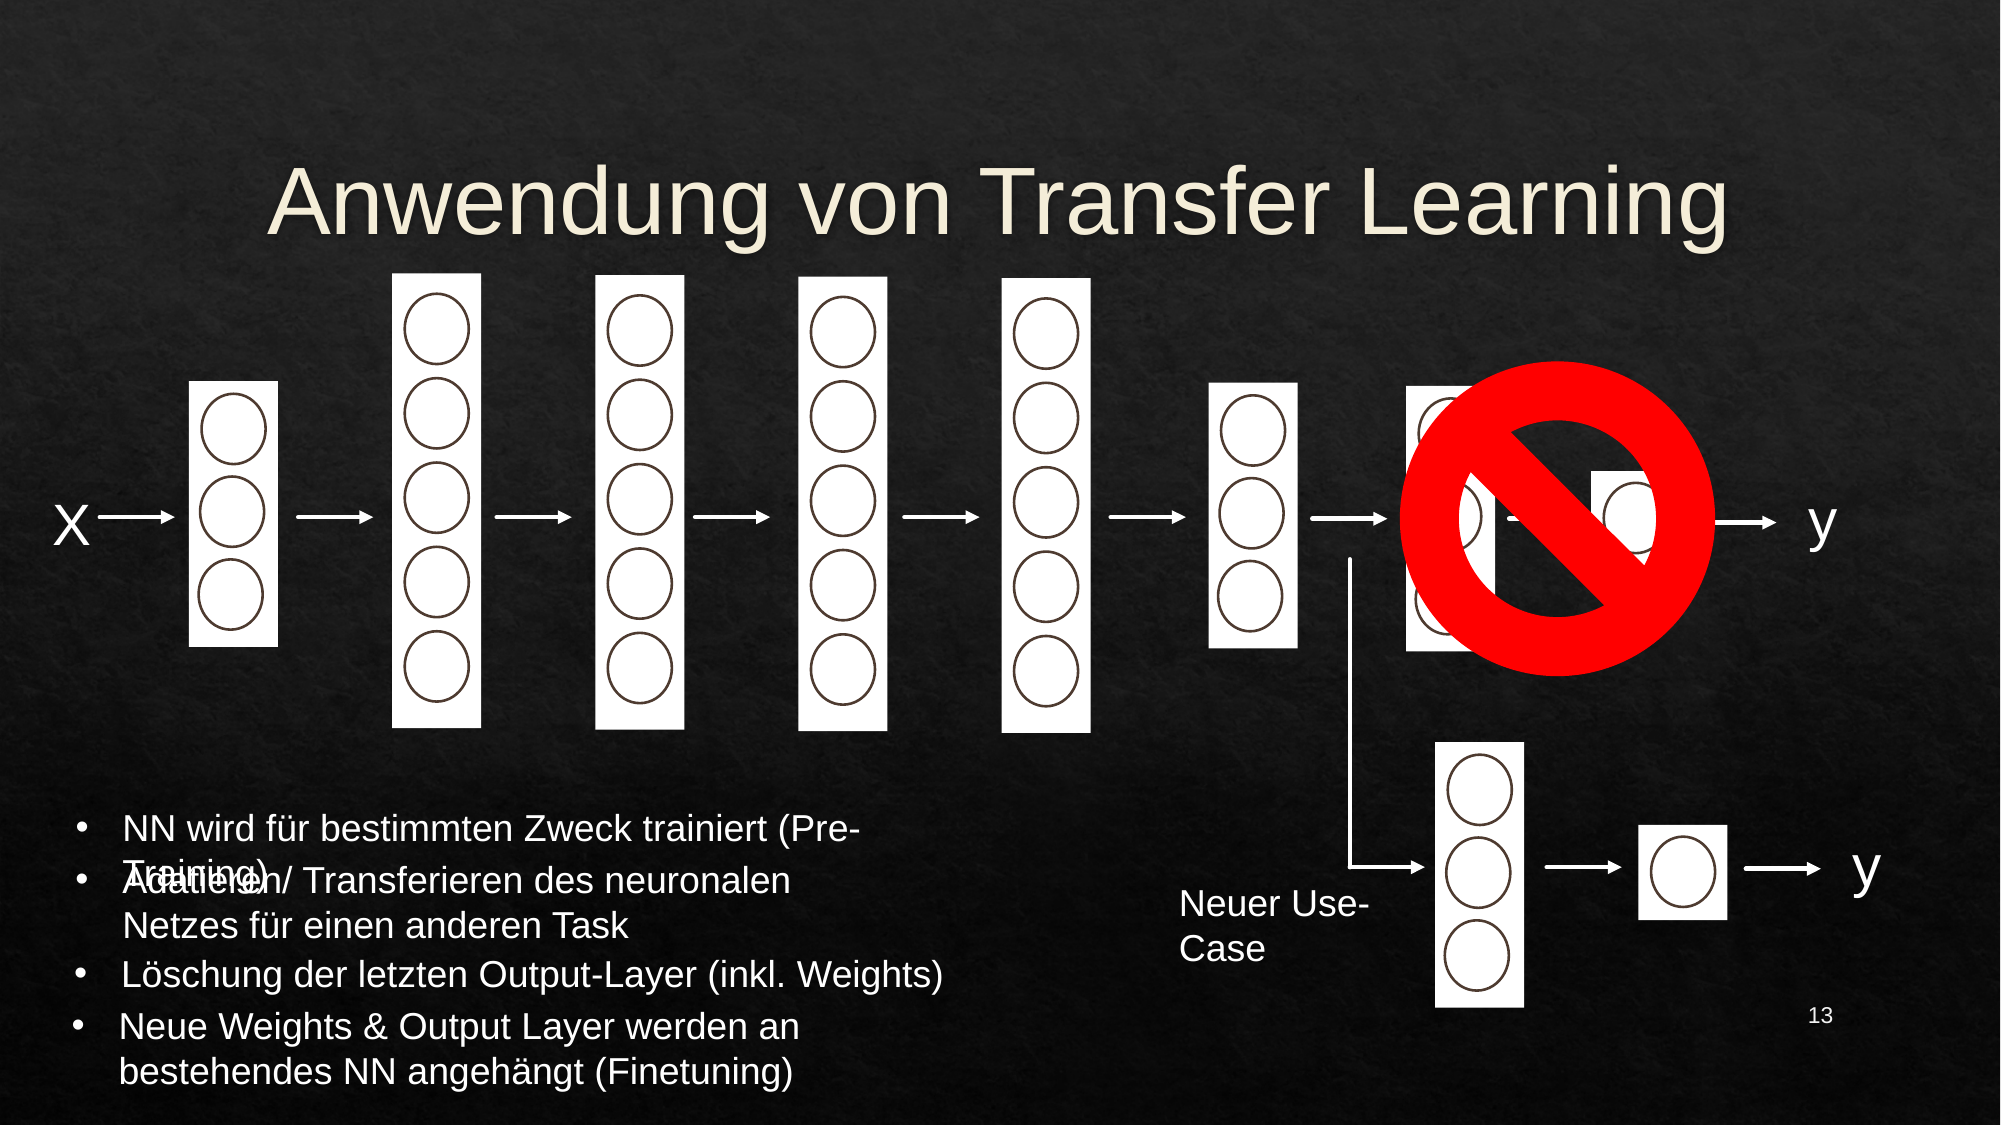

# Anwendung von Transfer Learning

y

X

NN wird für bestimmten Zweck trainiert (Pre-Training)
y

Adatieren/ Transferieren des neuronalen Netzes für einen anderen Task
Neuer Use-Case

Löschung der letzten Output-Layer (inkl. Weights)
13
Neue Weights & Output Layer werden an bestehendes NN angehängt (Finetuning)